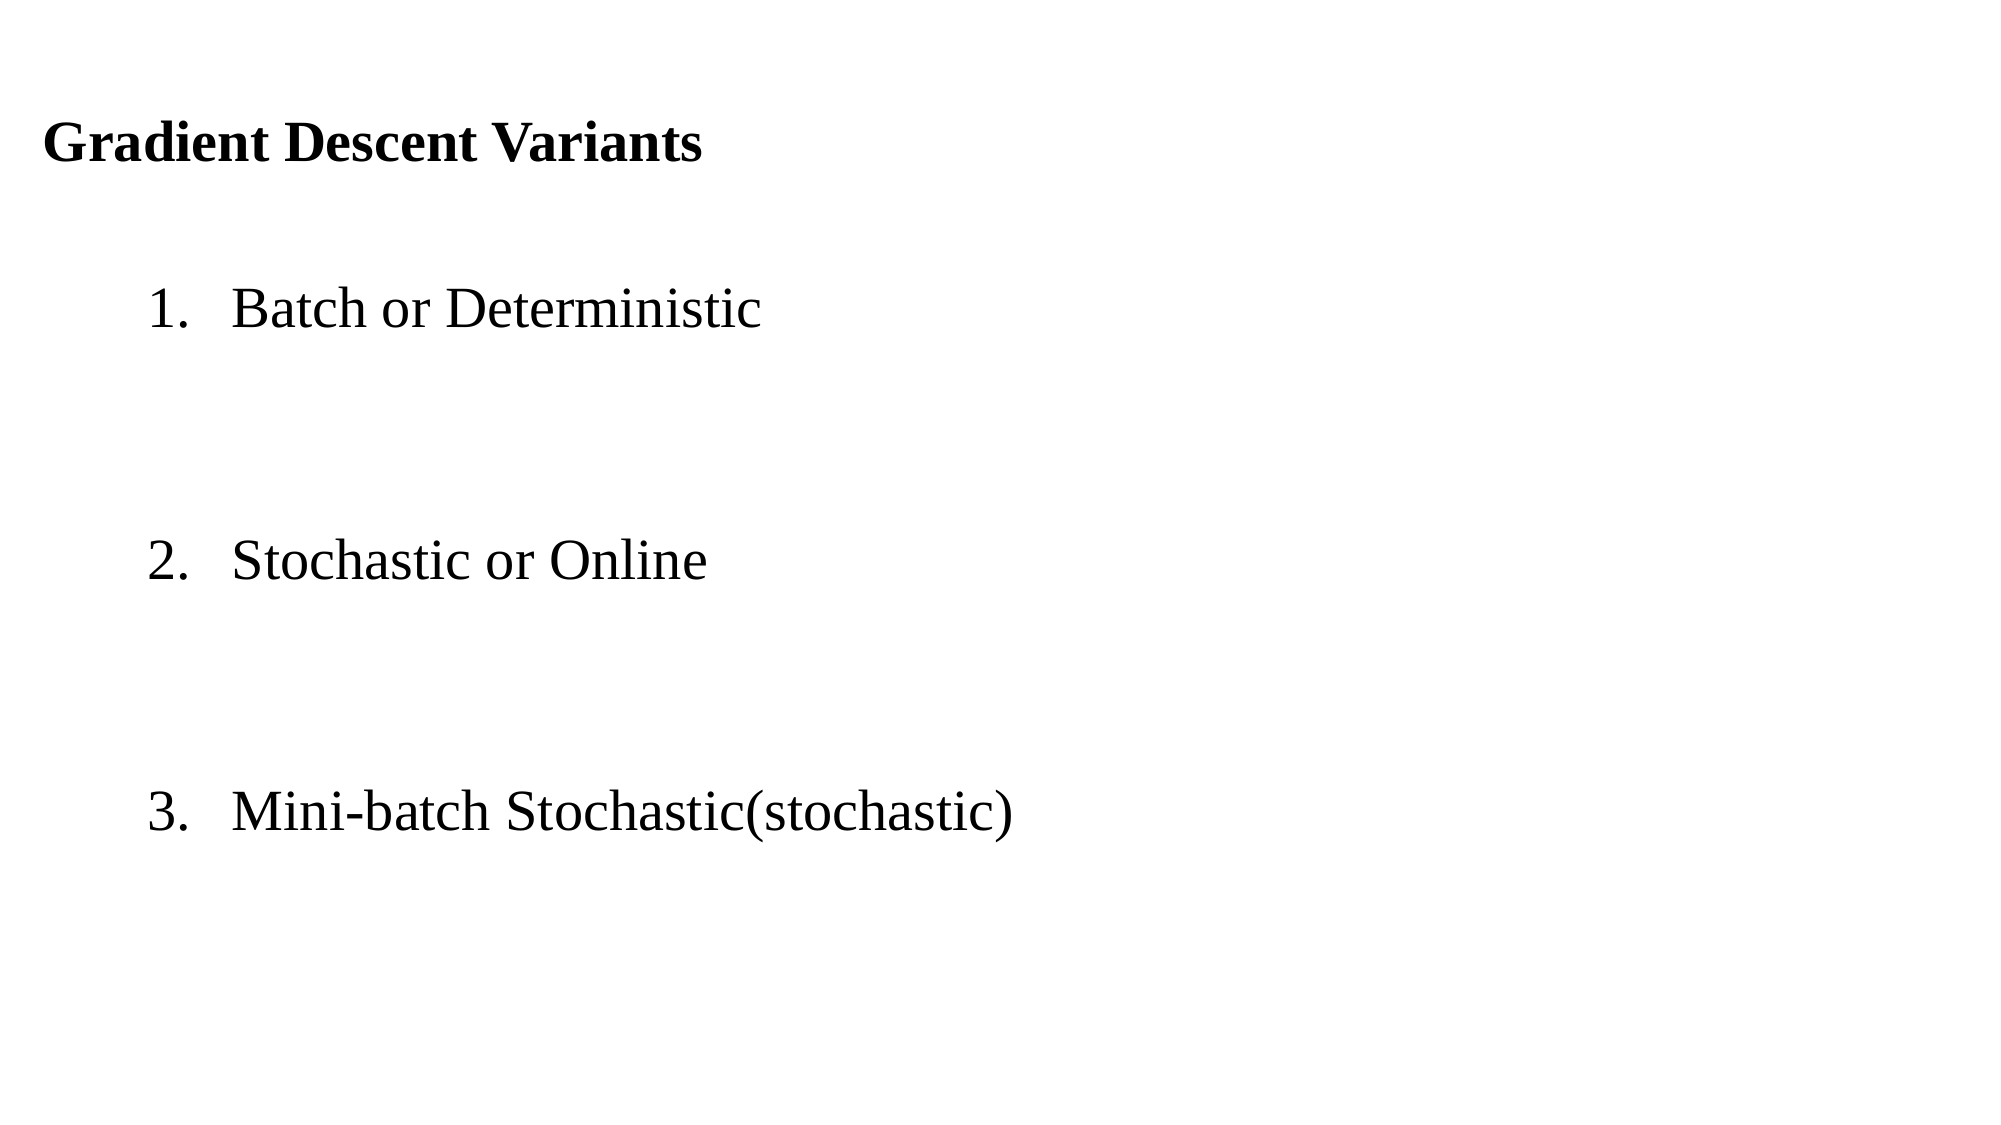

Gradient Descent Variants

Batch or Deterministic

Stochastic or Online

Mini-batch Stochastic(stochastic)